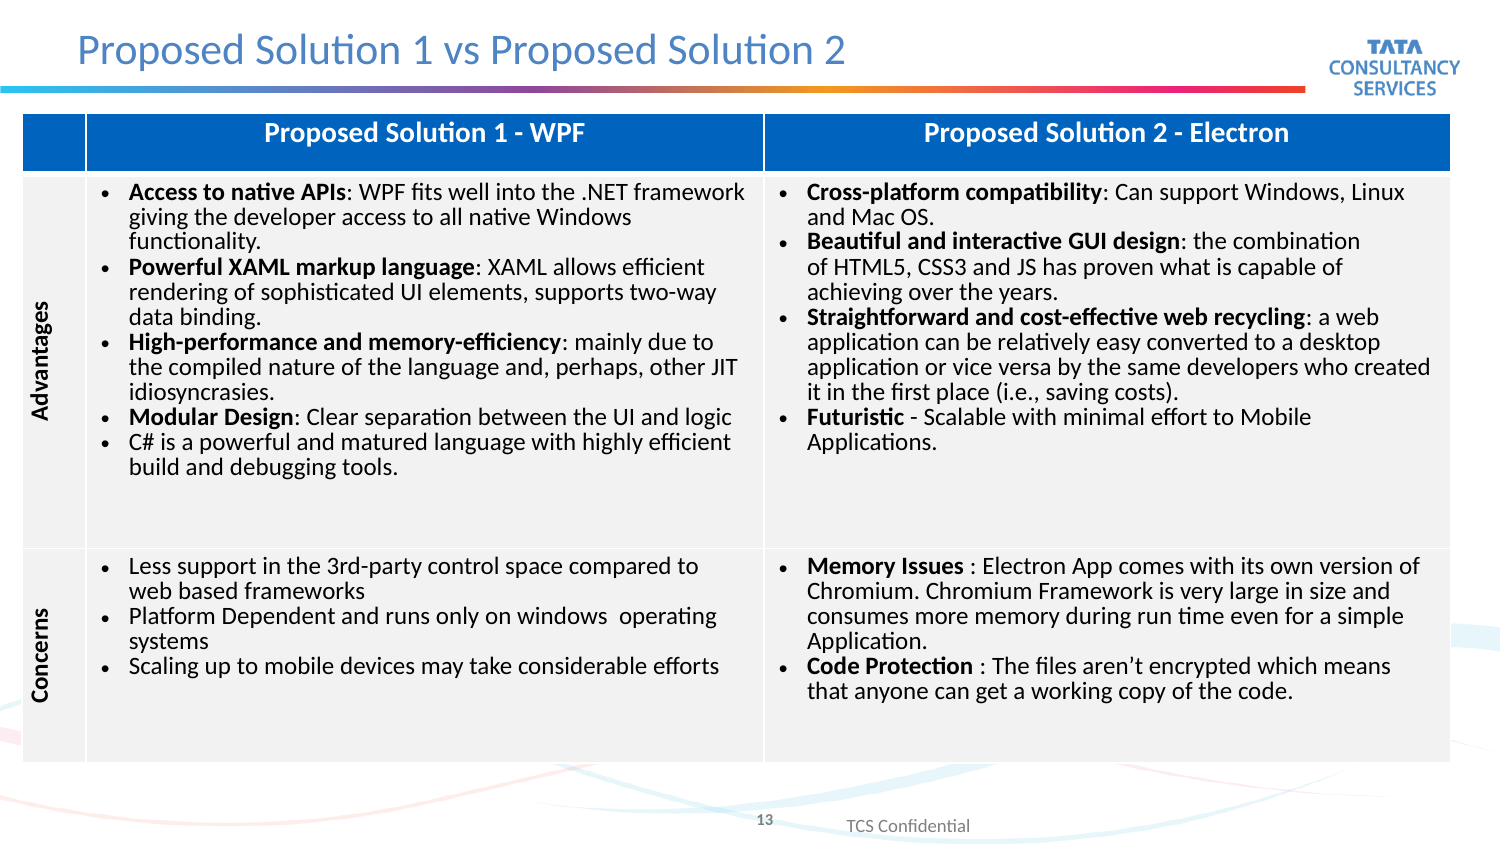

# Proposed Solution 1 vs Proposed Solution 2
|  | Proposed Solution 1 - WPF | Proposed Solution 2 - Electron |
| --- | --- | --- |
| Advantages | Access to native APIs: WPF fits well into the .NET framework giving the developer access to all native Windows functionality. Powerful XAML markup language: XAML allows efficient rendering of sophisticated UI elements, supports two-way data binding. High-performance and memory-efficiency: mainly due to the compiled nature of the language and, perhaps, other JIT idiosyncrasies. Modular Design: Clear separation between the UI and logic C# is a powerful and matured language with highly efficient build and debugging tools. | Cross-platform compatibility: Can support Windows, Linux and Mac OS. Beautiful and interactive GUI design: the combination of HTML5, CSS3 and JS has proven what is capable of achieving over the years. Straightforward and cost-effective web recycling: a web application can be relatively easy converted to a desktop application or vice versa by the same developers who created it in the first place (i.e., saving costs). Futuristic - Scalable with minimal effort to Mobile Applications. |
| Concerns | Less support in the 3rd-party control space compared to web based frameworks Platform Dependent and runs only on windows operating systems Scaling up to mobile devices may take considerable efforts | Memory Issues : Electron App comes with its own version of Chromium. Chromium Framework is very large in size and consumes more memory during run time even for a simple Application. Code Protection : The files aren’t encrypted which means that anyone can get a working copy of the code. |